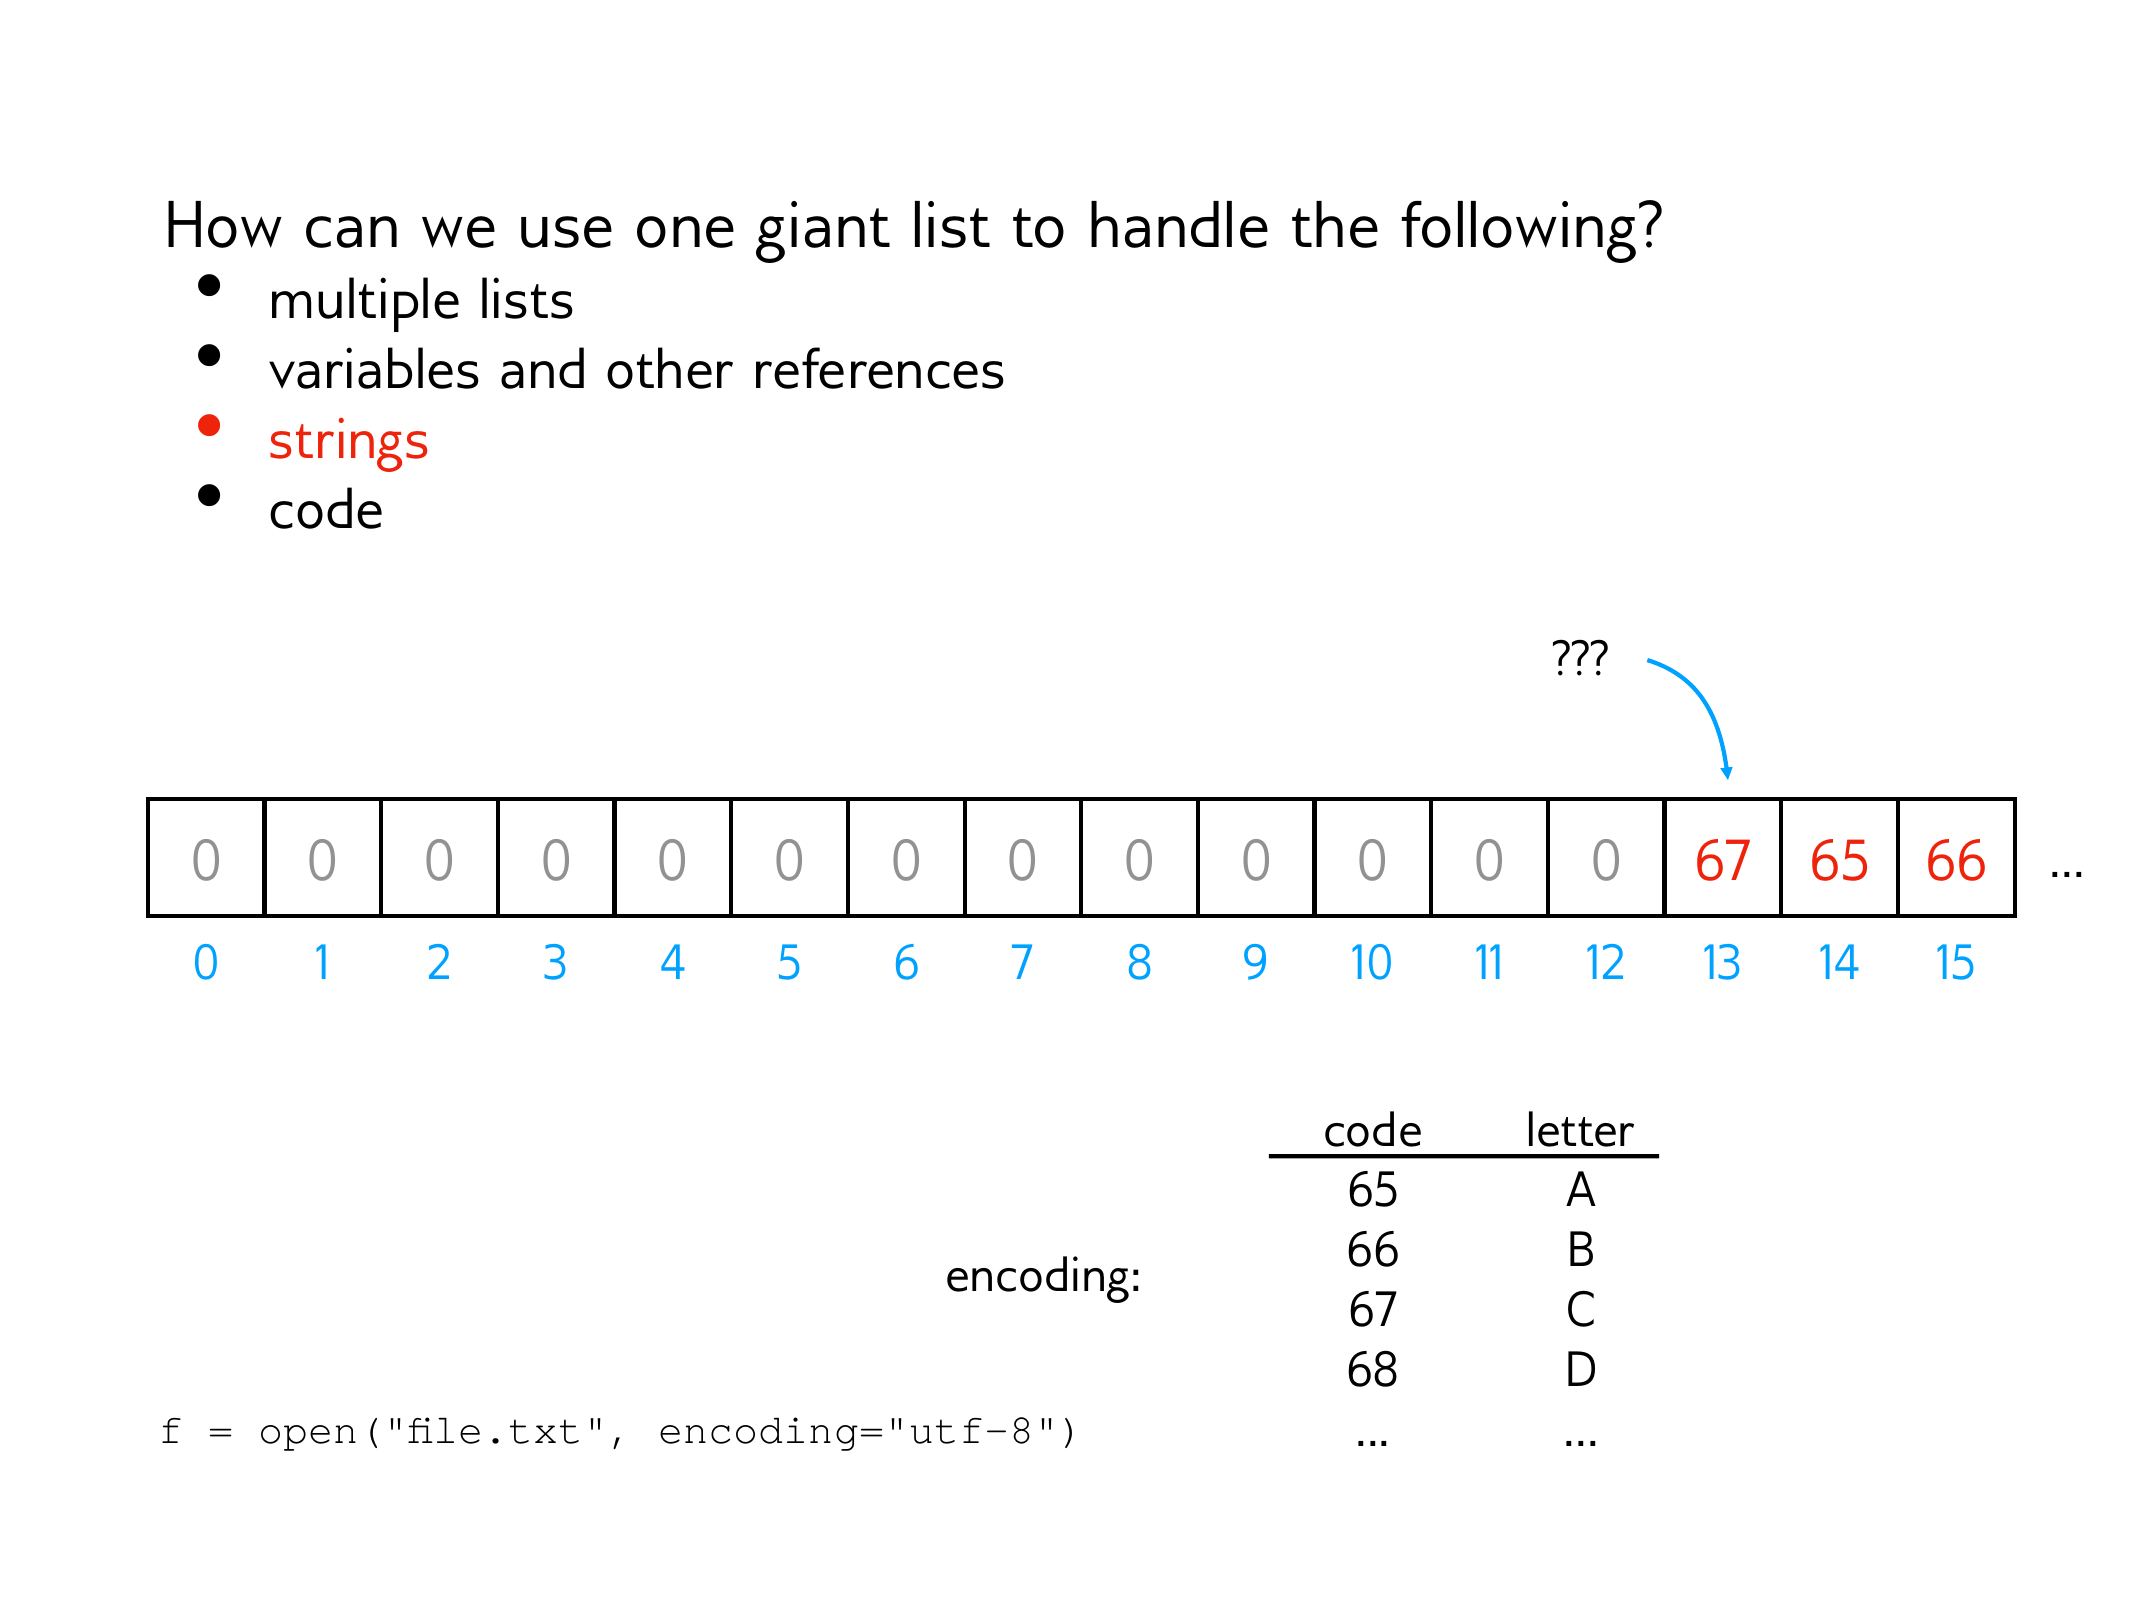

How can we use one giant list to handle the following?
multiple lists
variables and other references
strings
code
???

0
0
0
0
0
0
0
0
0
0
0
0
0
67
65
66
...
0
1
2
3
4
5
6
7
8
9
10
11
12
13
14
15
code
65
66
67
68
...
letter
A
B
C
D
...

encoding:
f = open("file.txt", encoding="utf-8")